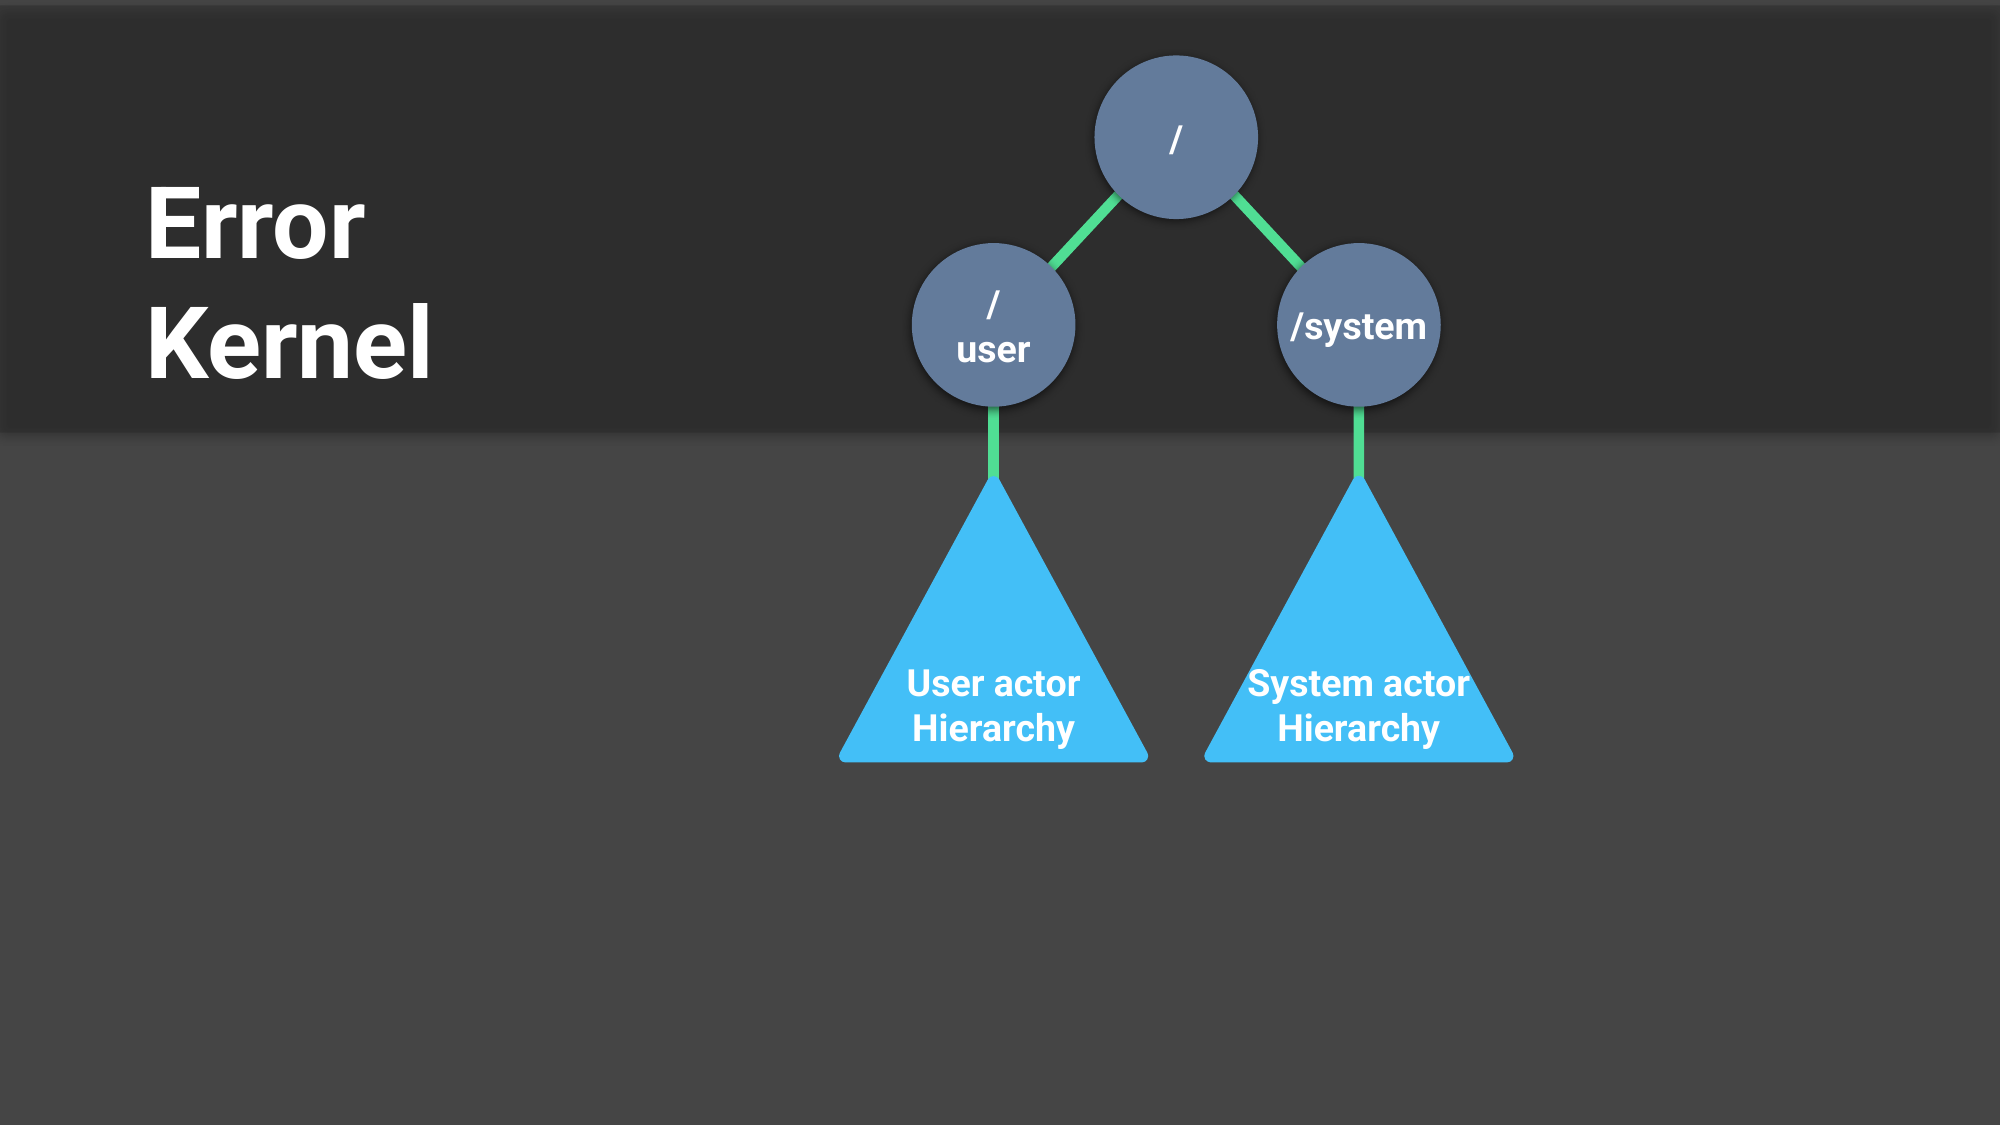

/
Error Kernel
/user
/system
System actor
Hierarchy
User actor
Hierarchy